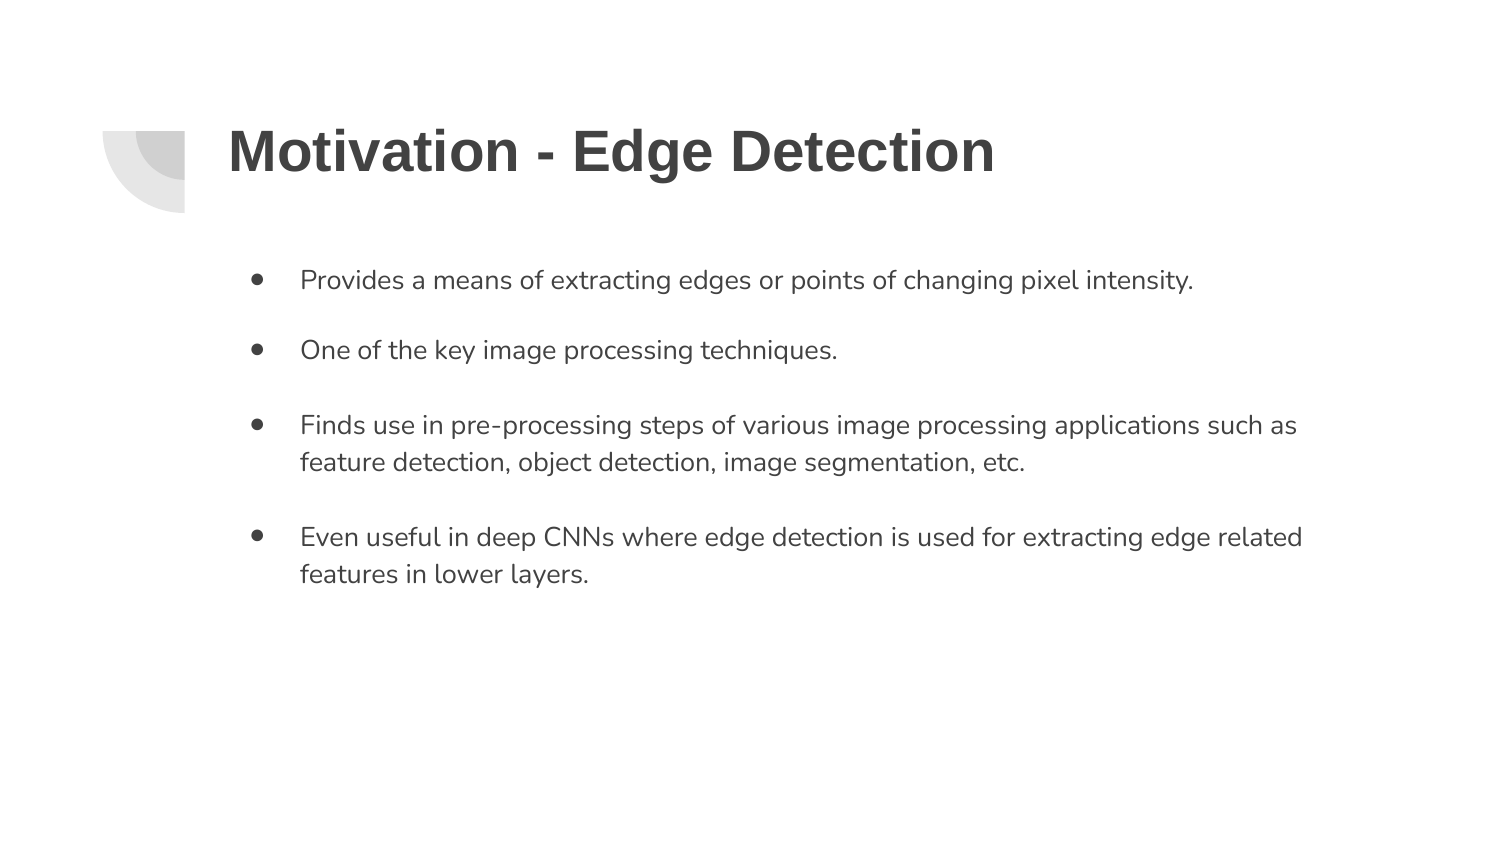

# Motivation - Edge Detection
Provides a means of extracting edges or points of changing pixel intensity.
One of the key image processing techniques.
Finds use in pre-processing steps of various image processing applications such as feature detection, object detection, image segmentation, etc.
Even useful in deep CNNs where edge detection is used for extracting edge related features in lower layers.